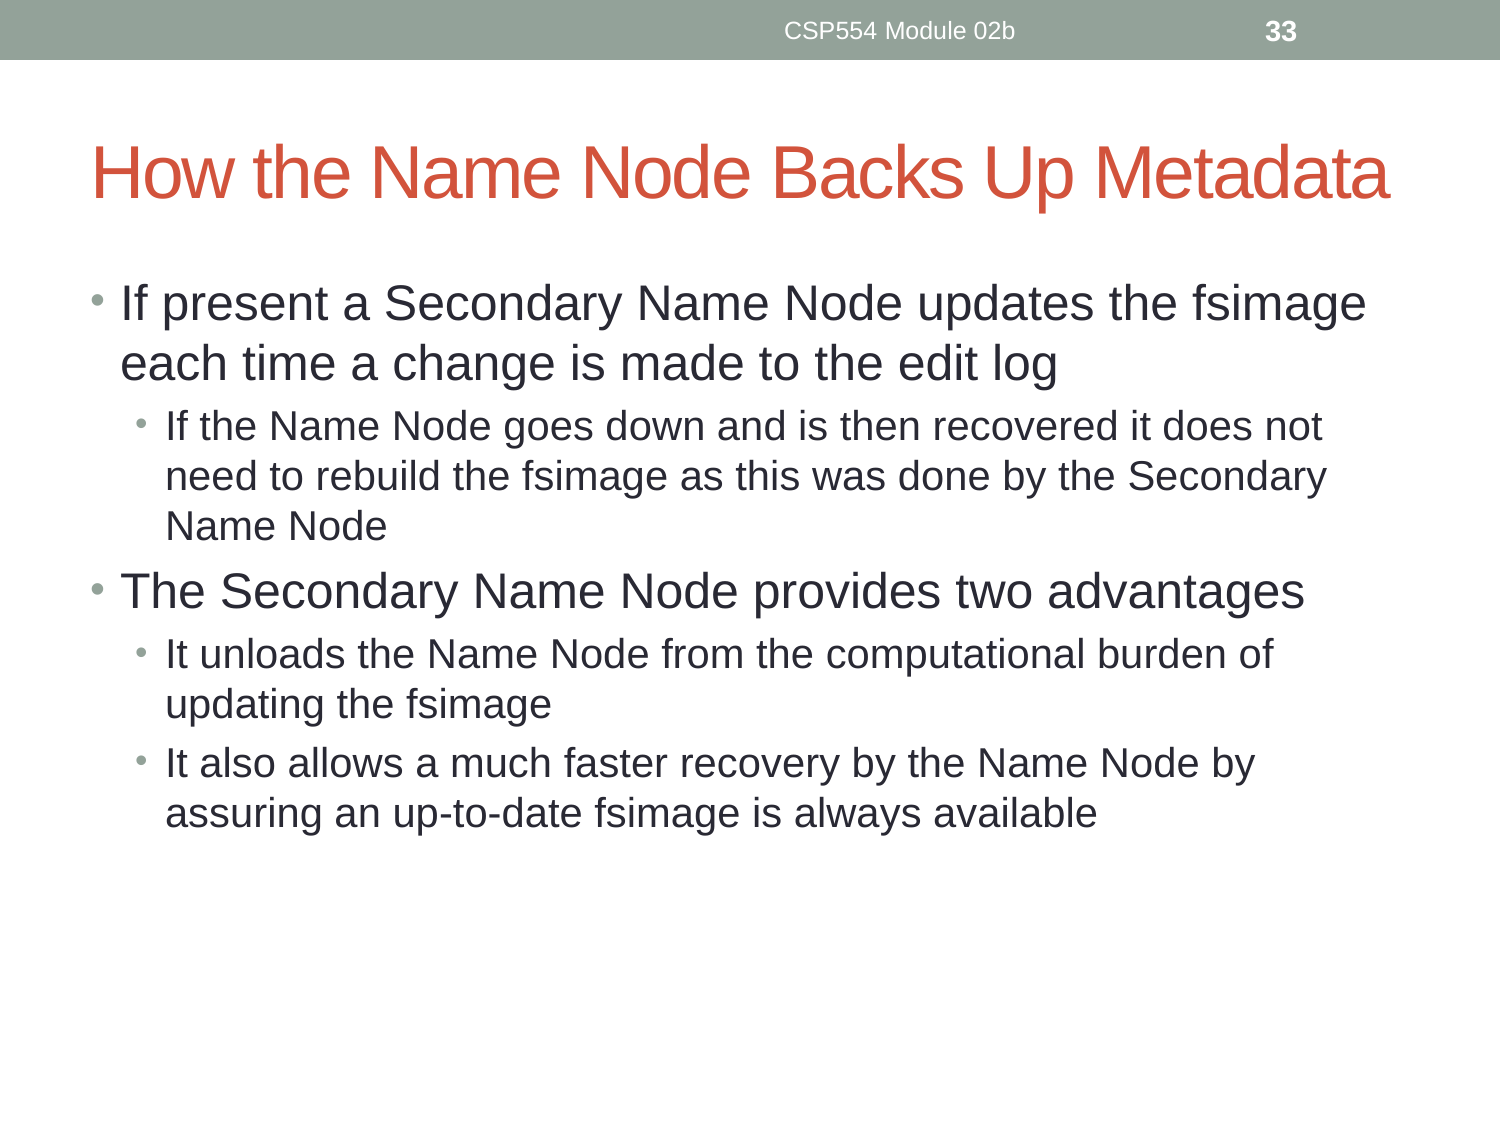

CSP554 Module 02b
33
# How the Name Node Backs Up Metadata
If present a Secondary Name Node updates the fsimage each time a change is made to the edit log
If the Name Node goes down and is then recovered it does not need to rebuild the fsimage as this was done by the Secondary Name Node
The Secondary Name Node provides two advantages
It unloads the Name Node from the computational burden of updating the fsimage
It also allows a much faster recovery by the Name Node by assuring an up-to-date fsimage is always available